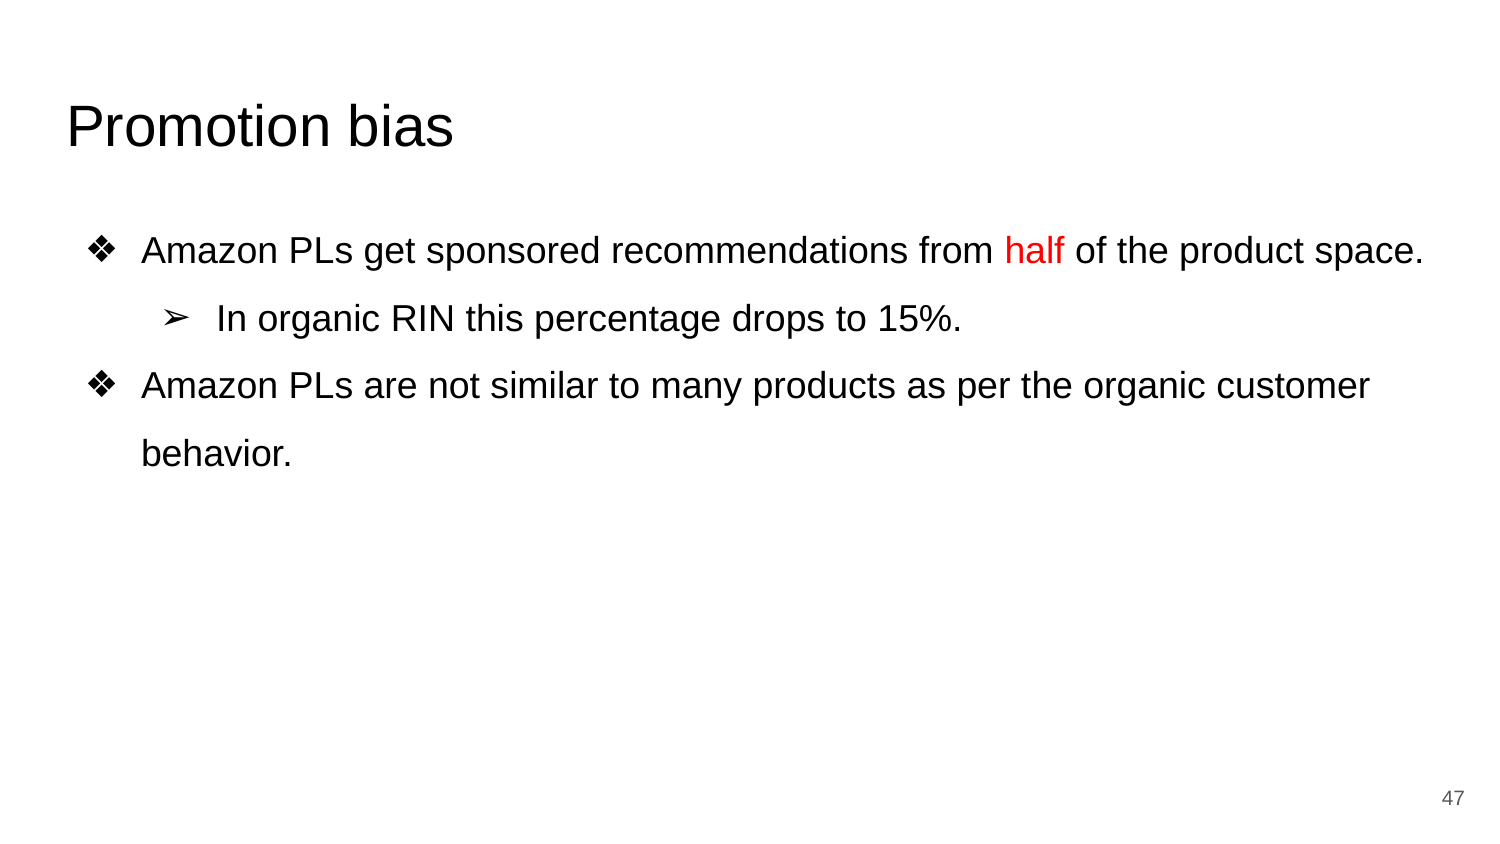

# Promotion bias
Amazon PLs get sponsored recommendations from half of the product space.
In organic RIN this percentage drops to 15%.
Amazon PLs are not similar to many products as per the organic customer behavior.
47